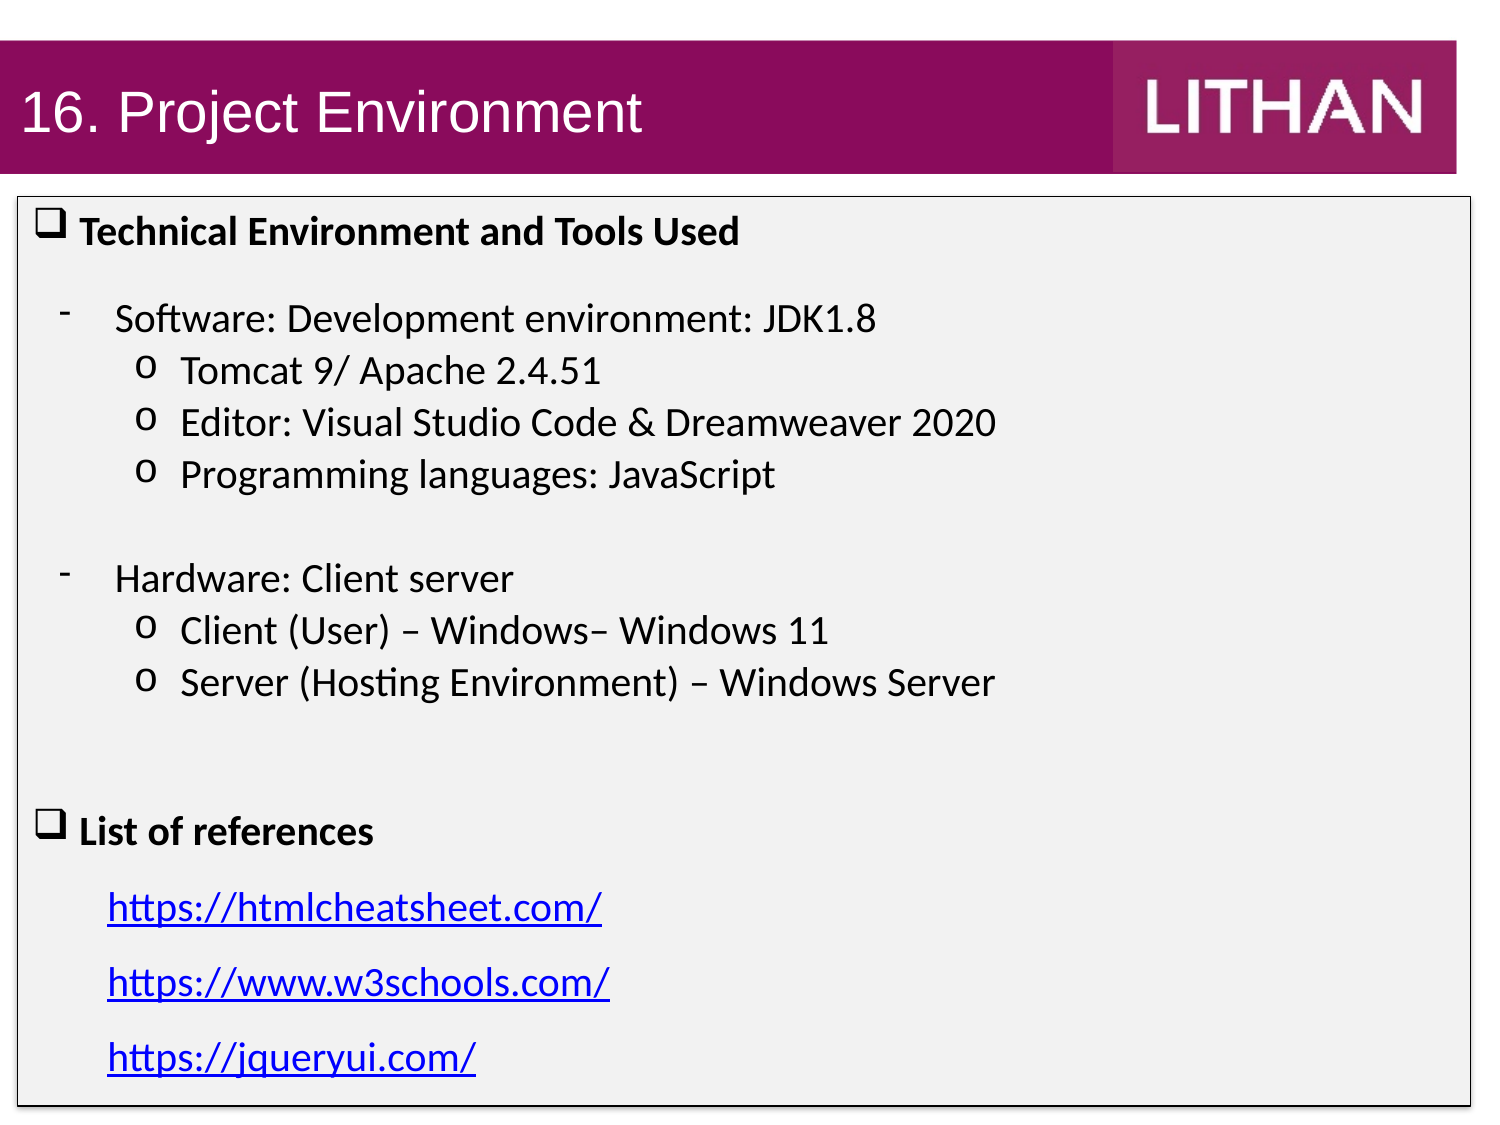

16. Project Environment
Technical Environment and Tools Used

List of references
https://htmlcheatsheet.com/
https://www.w3schools.com/
https://jqueryui.com/

Software: Development environment: JDK1.8
Tomcat 9/ Apache 2.4.51
Editor: Visual Studio Code & Dreamweaver 2020
Programming languages: JavaScript

Hardware: Client server
Client (User) – Windows– Windows 11
Server (Hosting Environment) – Windows Server